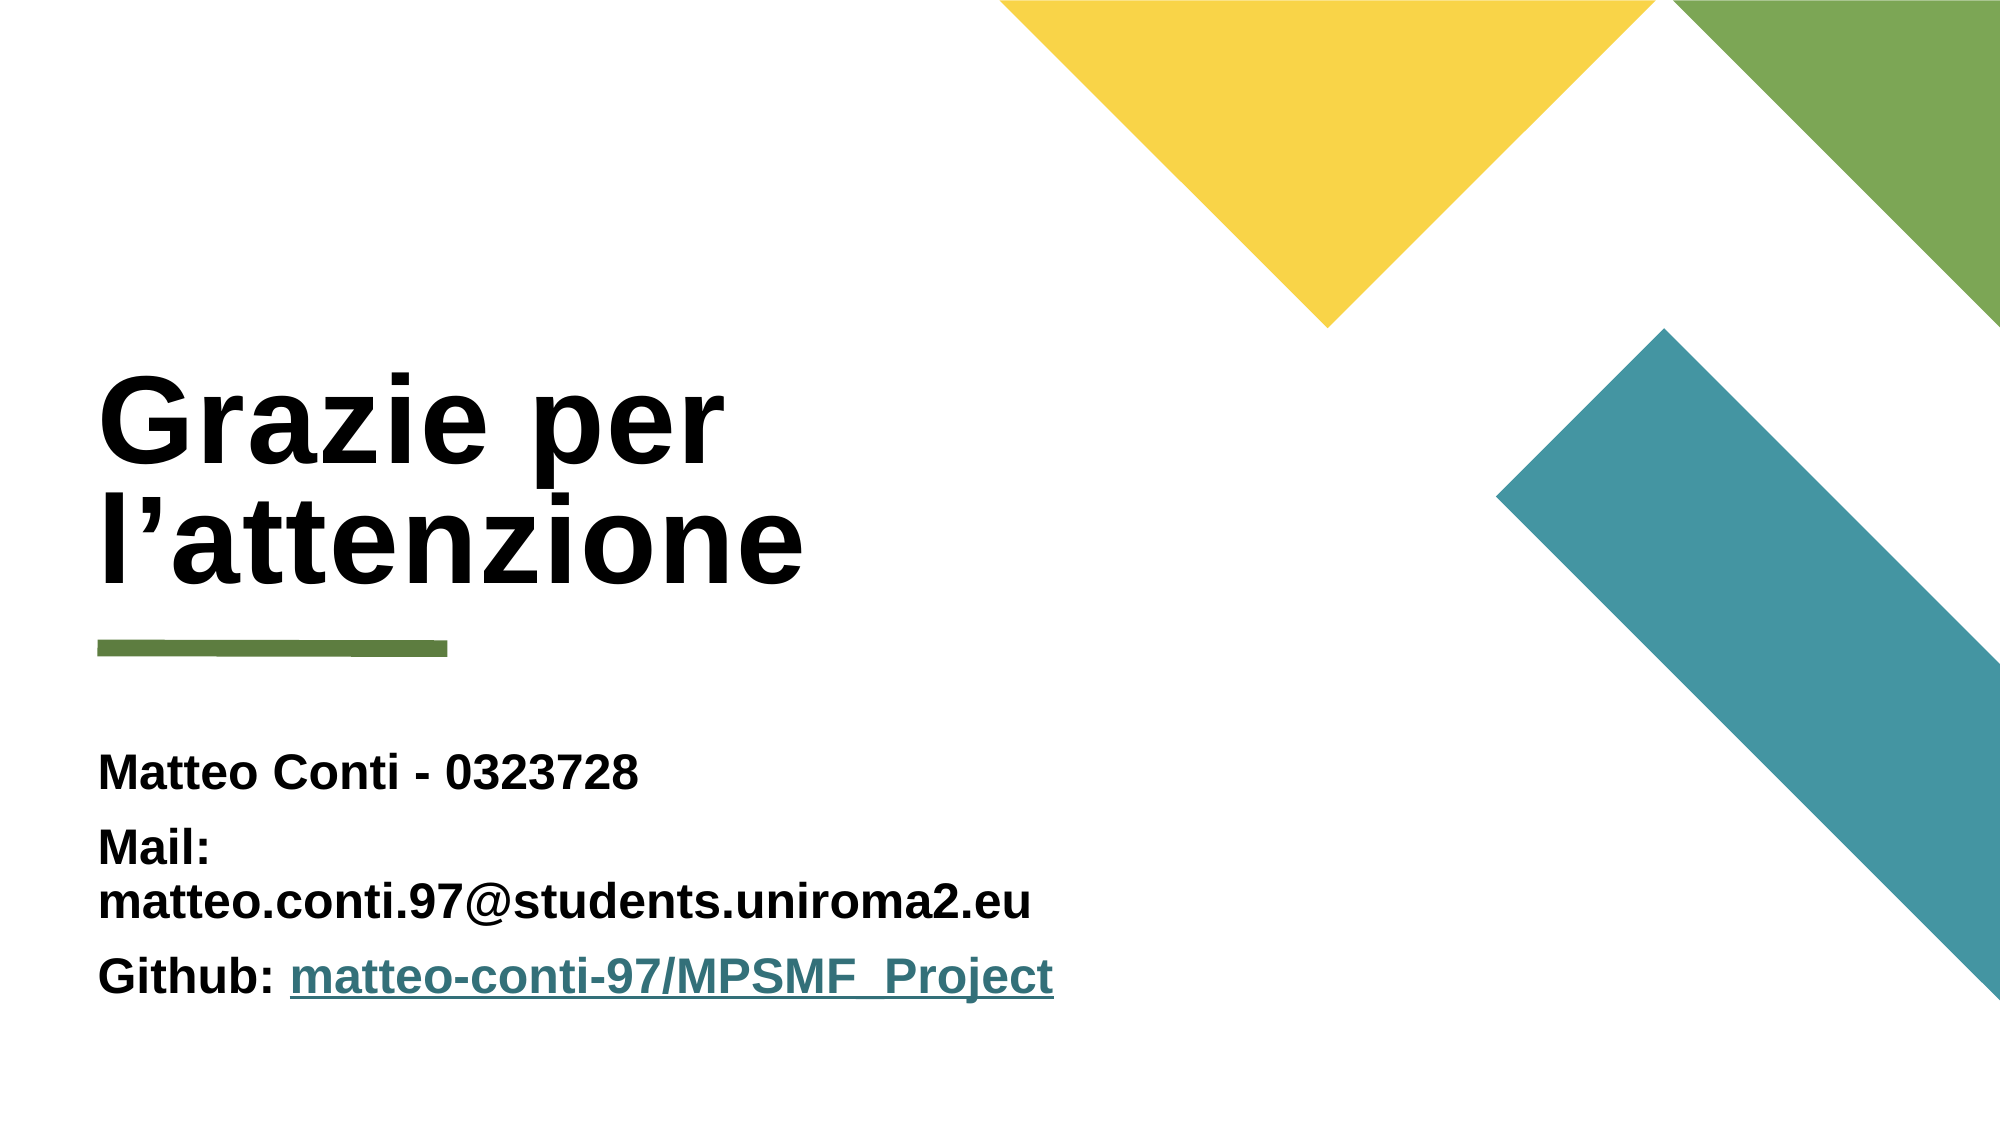

# Grazie per l’attenzione
Matteo Conti - 0323728
Mail: matteo.conti.97@students.uniroma2.eu
Github: matteo-conti-97/MPSMF_Project